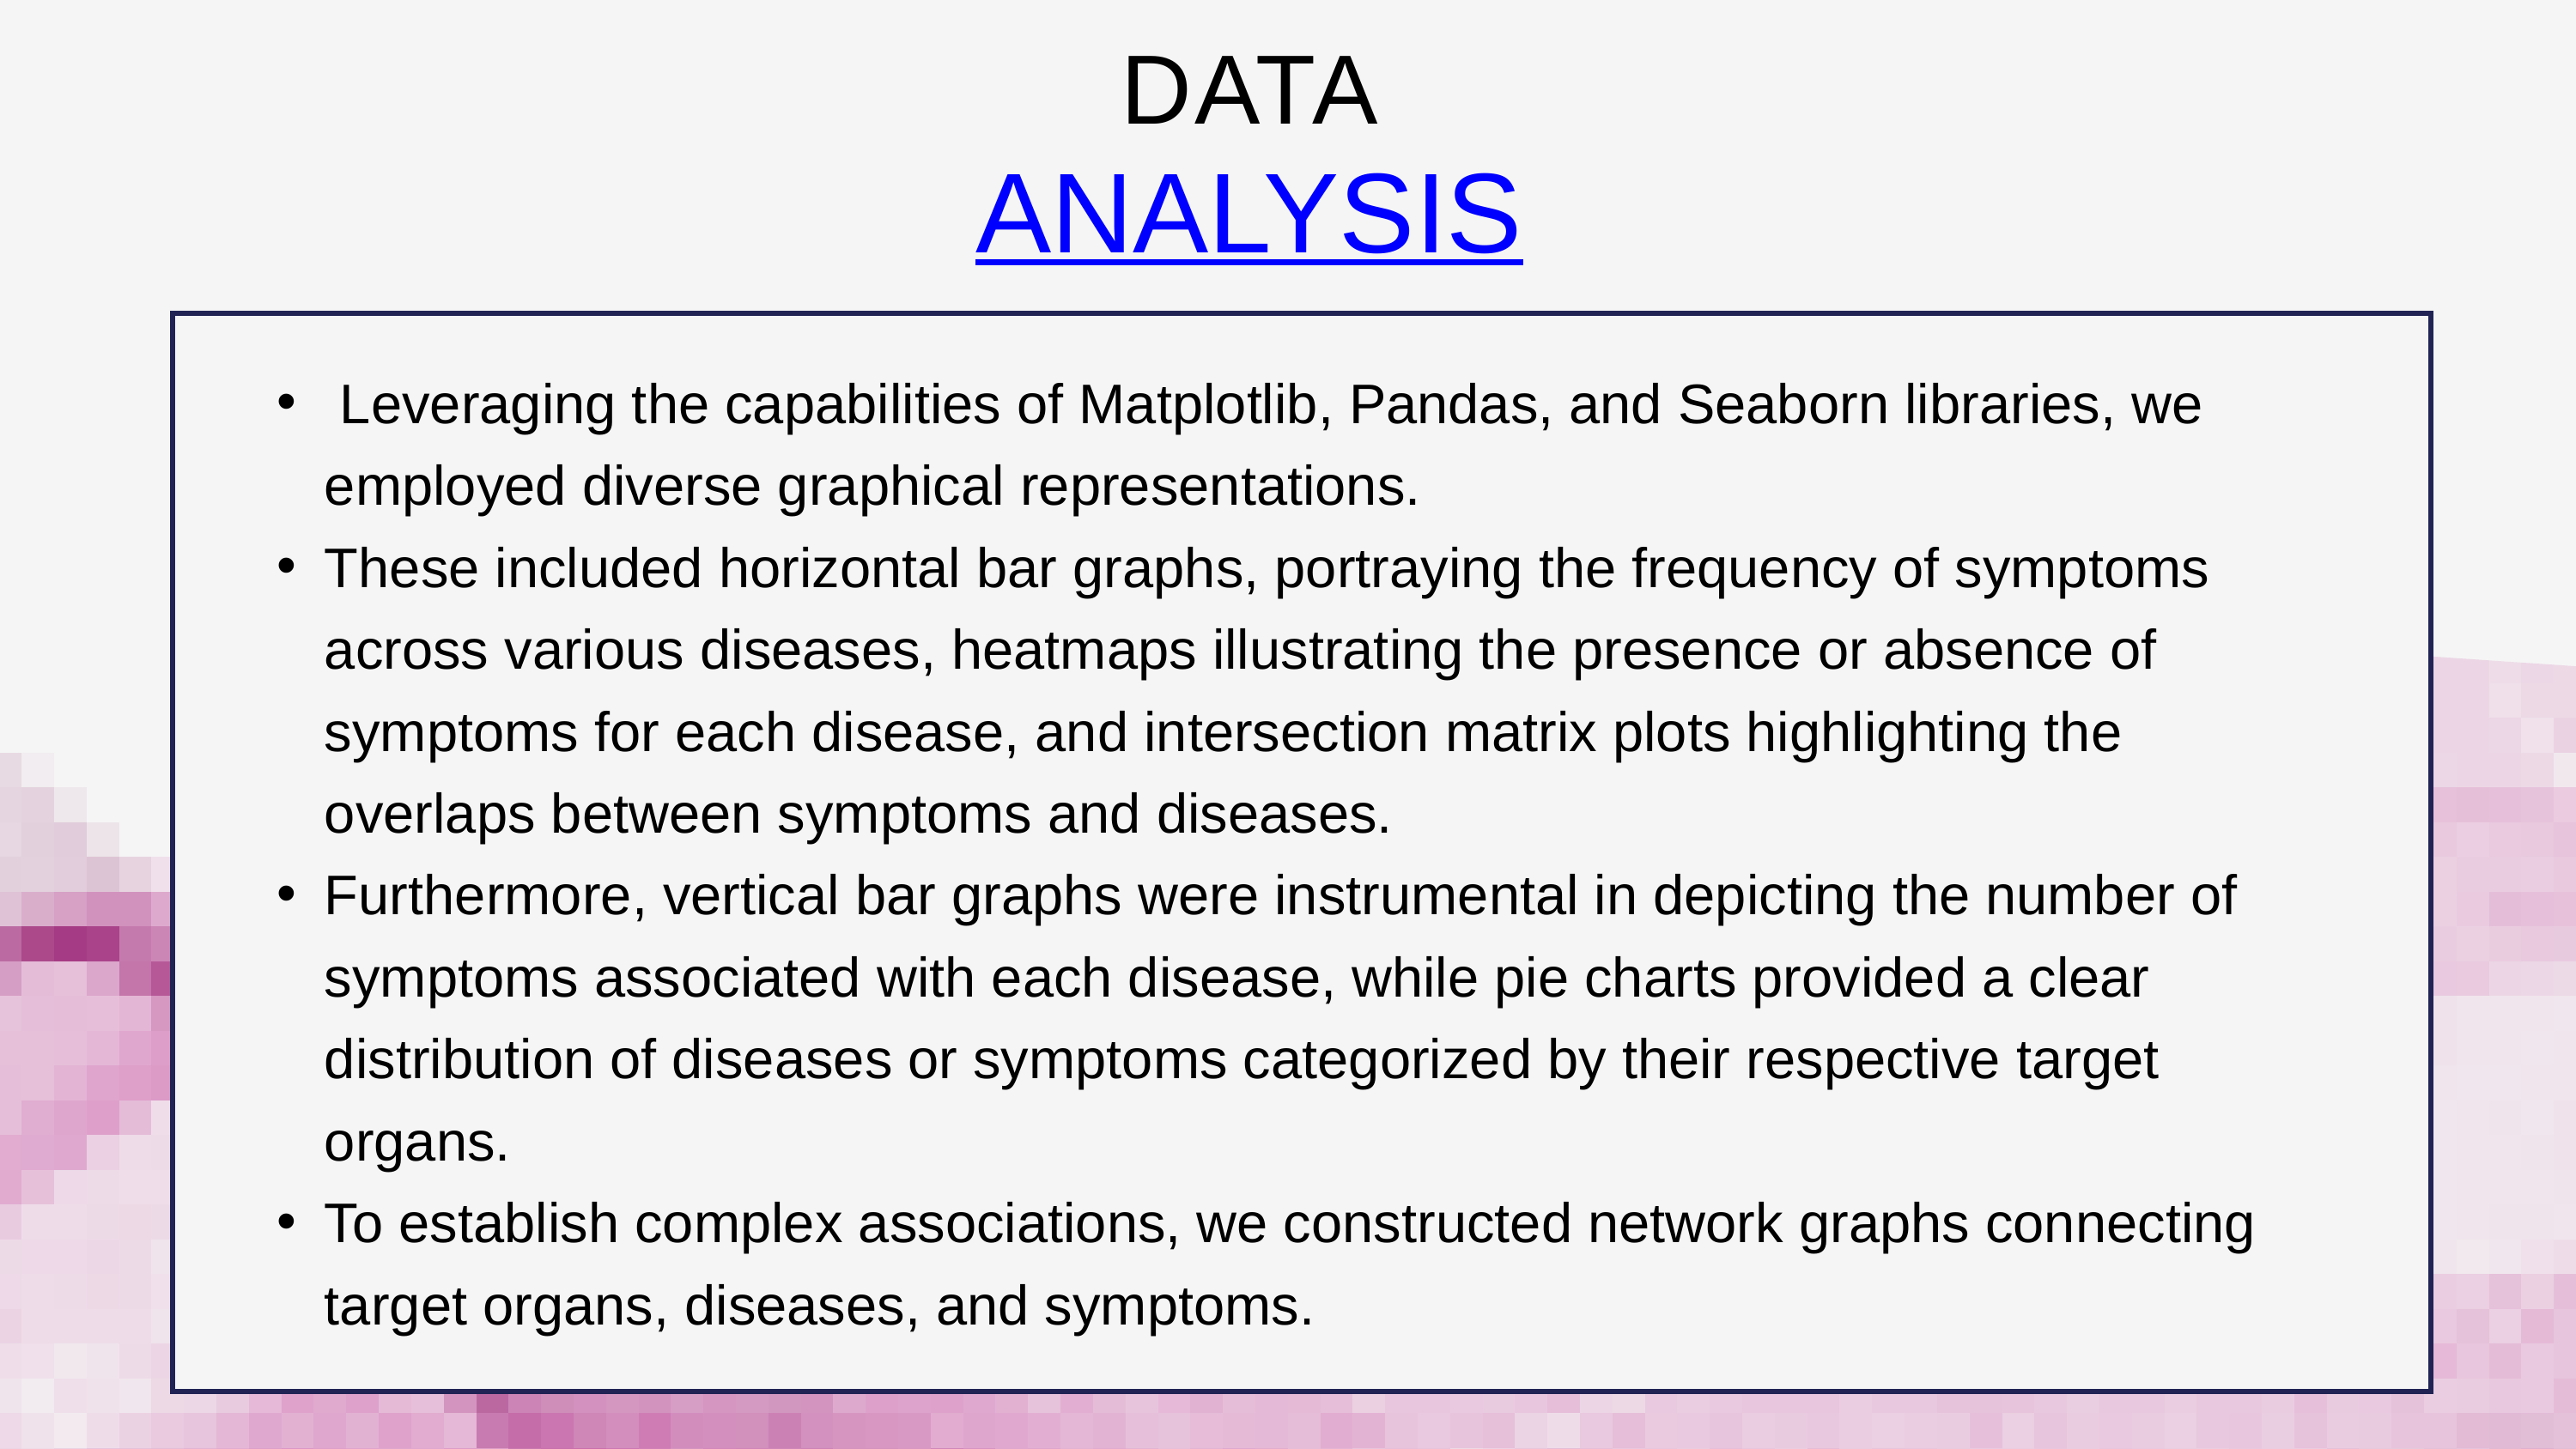

DATA
ANALYSIS

 Leveraging the capabilities of Matplotlib, Pandas, and Seaborn libraries, we employed diverse graphical representations.
These included horizontal bar graphs, portraying the frequency of symptoms across various diseases, heatmaps illustrating the presence or absence of symptoms for each disease, and intersection matrix plots highlighting the overlaps between symptoms and diseases.
Furthermore, vertical bar graphs were instrumental in depicting the number of symptoms associated with each disease, while pie charts provided a clear distribution of diseases or symptoms categorized by their respective target organs.
To establish complex associations, we constructed network graphs connecting target organs, diseases, and symptoms.